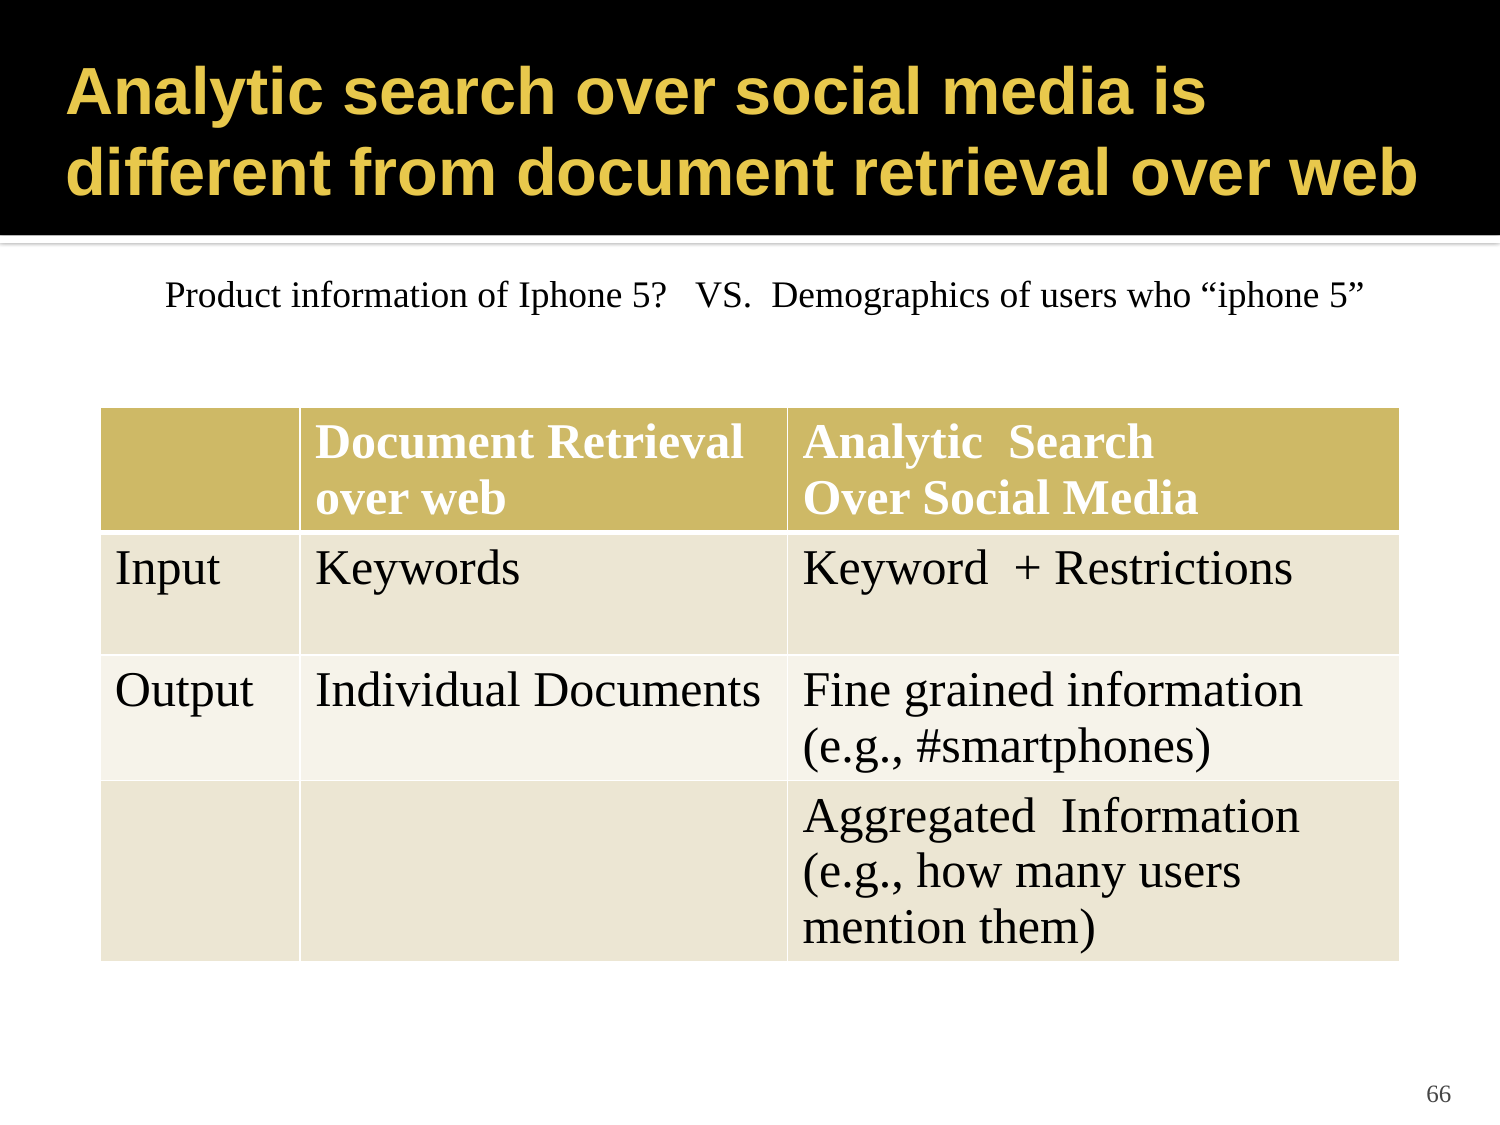

# Analytic search over social media is different from document retrieval over web
Product information of Iphone 5?   VS.  Demographics of users who “iphone 5”
|  | Document Retrieval over web | Analytic Search Over Social Media |
| --- | --- | --- |
| Input | Keywords | Keyword + Restrictions |
| Output | Individual Documents | Fine grained information (e.g., #smartphones) |
|  |  | Aggregated Information (e.g., how many users mention them) |
66